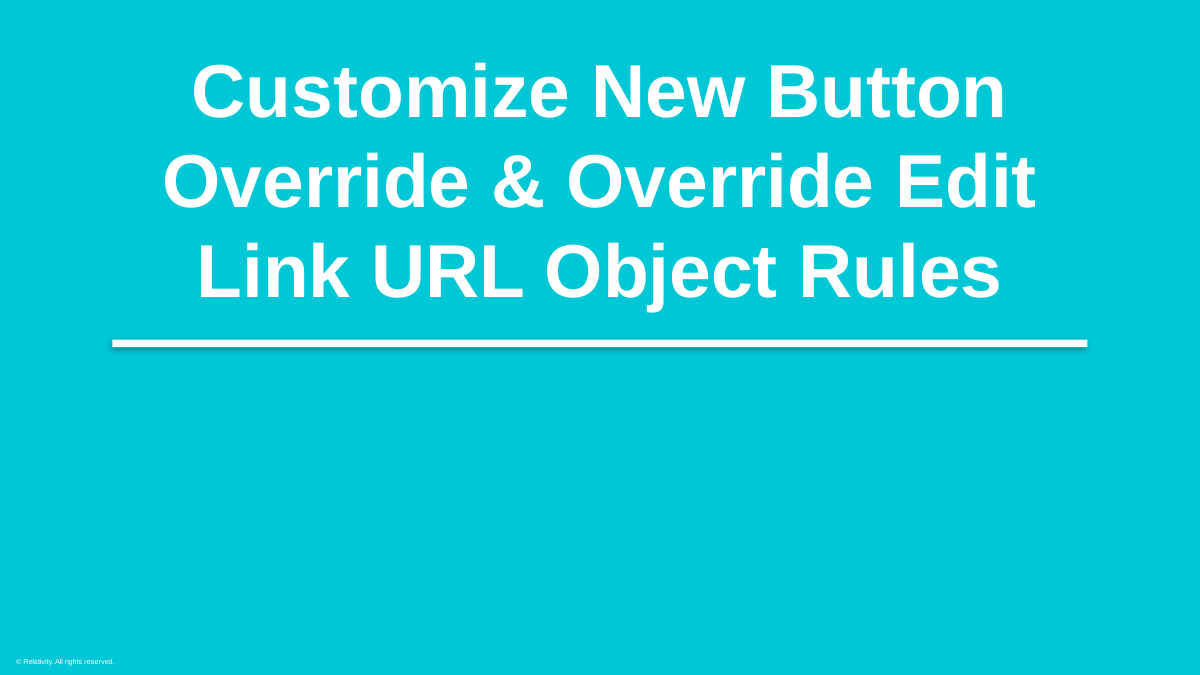

Customize New Button Override & Override Edit Link URL Object Rules